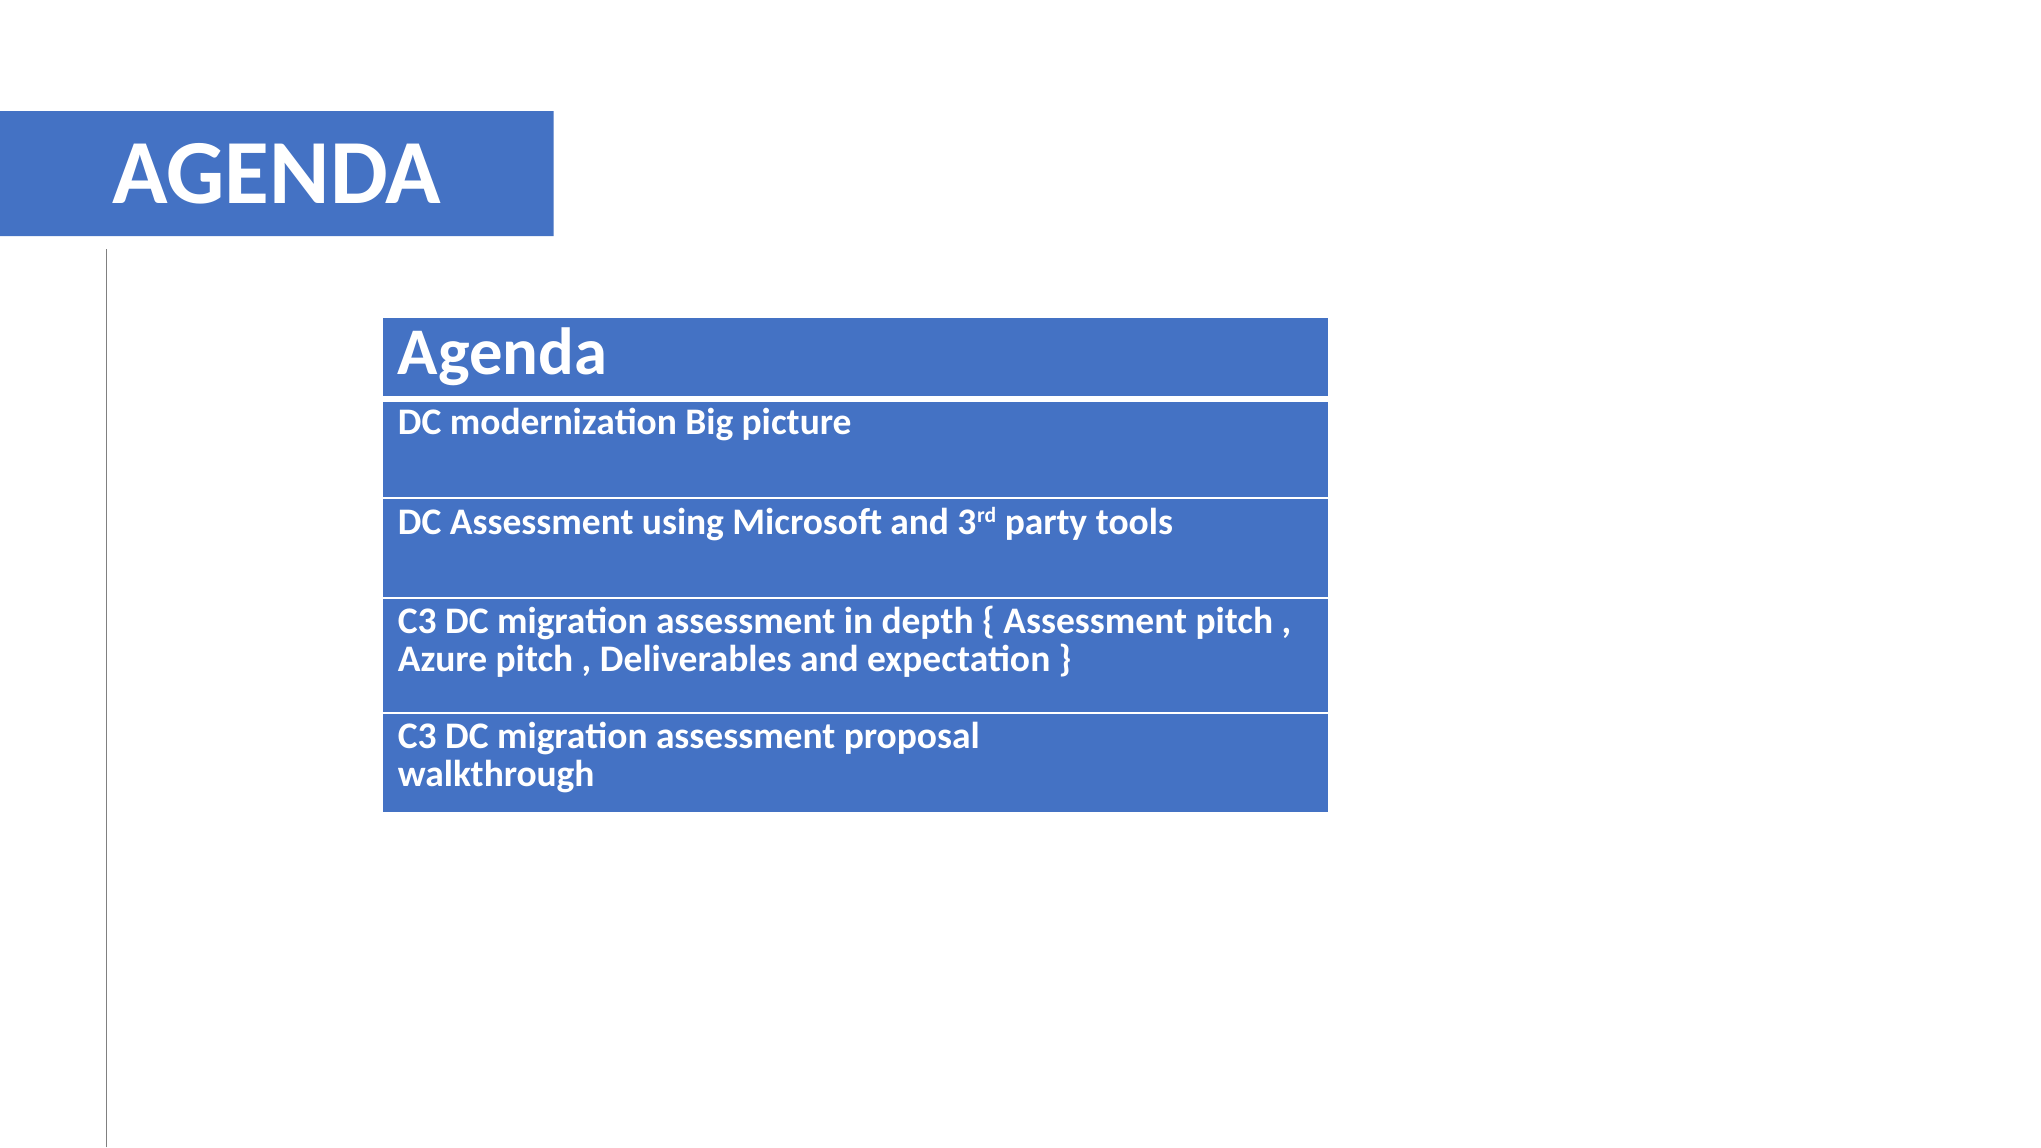

AGENDA
| Agenda |
| --- |
| DC modernization Big picture |
| DC Assessment using Microsoft and 3rd party tools |
| C3 DC migration assessment in depth { Assessment pitch , Azure pitch , Deliverables and expectation } |
| C3 DC migration assessment proposal walkthrough |